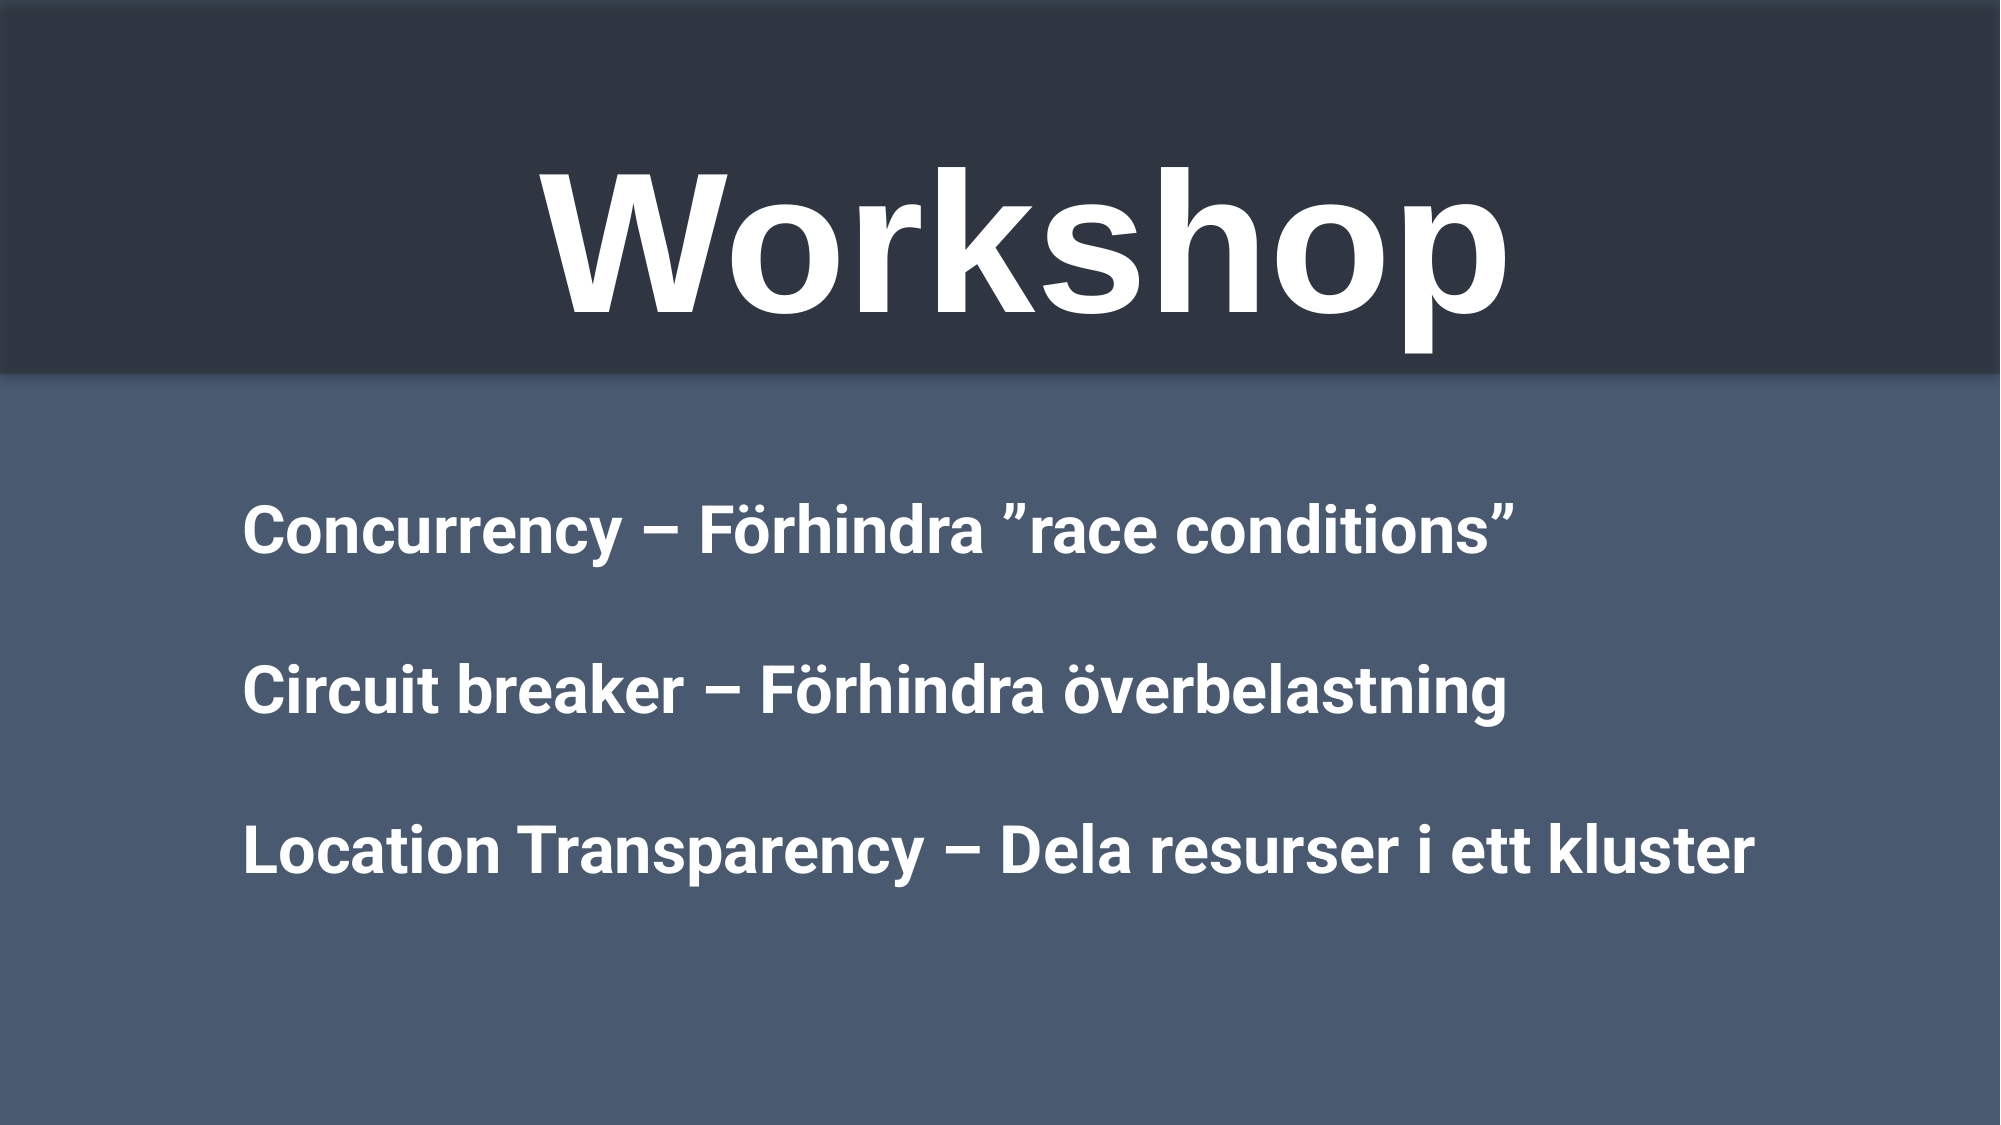

Workshop
Concurrency – Förhindra ”race conditions”

Circuit breaker – Förhindra överbelastning

Location Transparency – Dela resurser i ett kluster